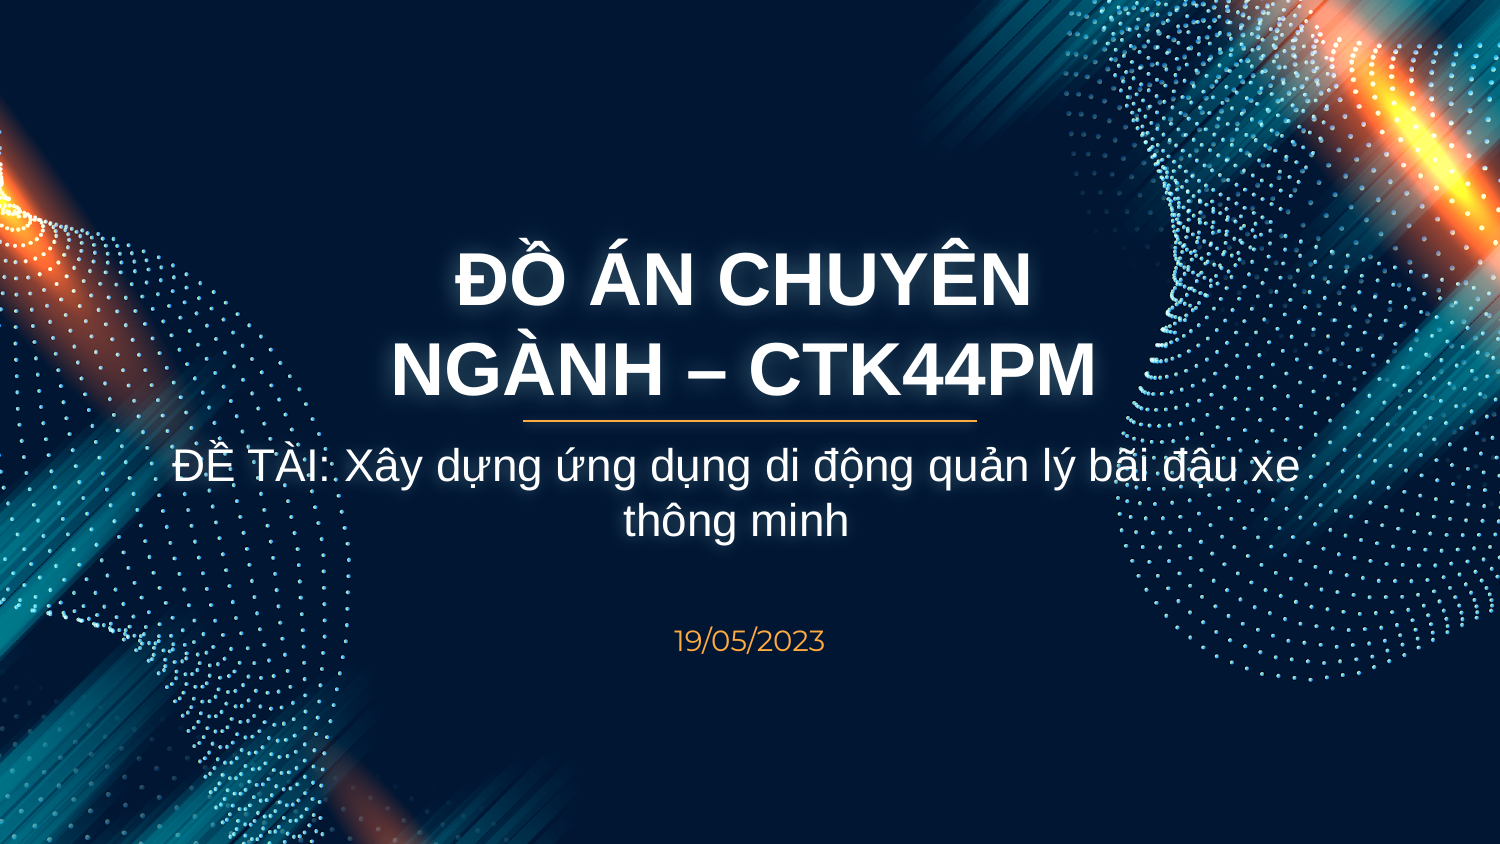

# ĐỒ ÁN CHUYÊN NGÀNH – CTK44PM
ĐỀ TÀI: Xây dựng ứng dụng di động quản lý bãi đậu xe thông minh
19/05/2023